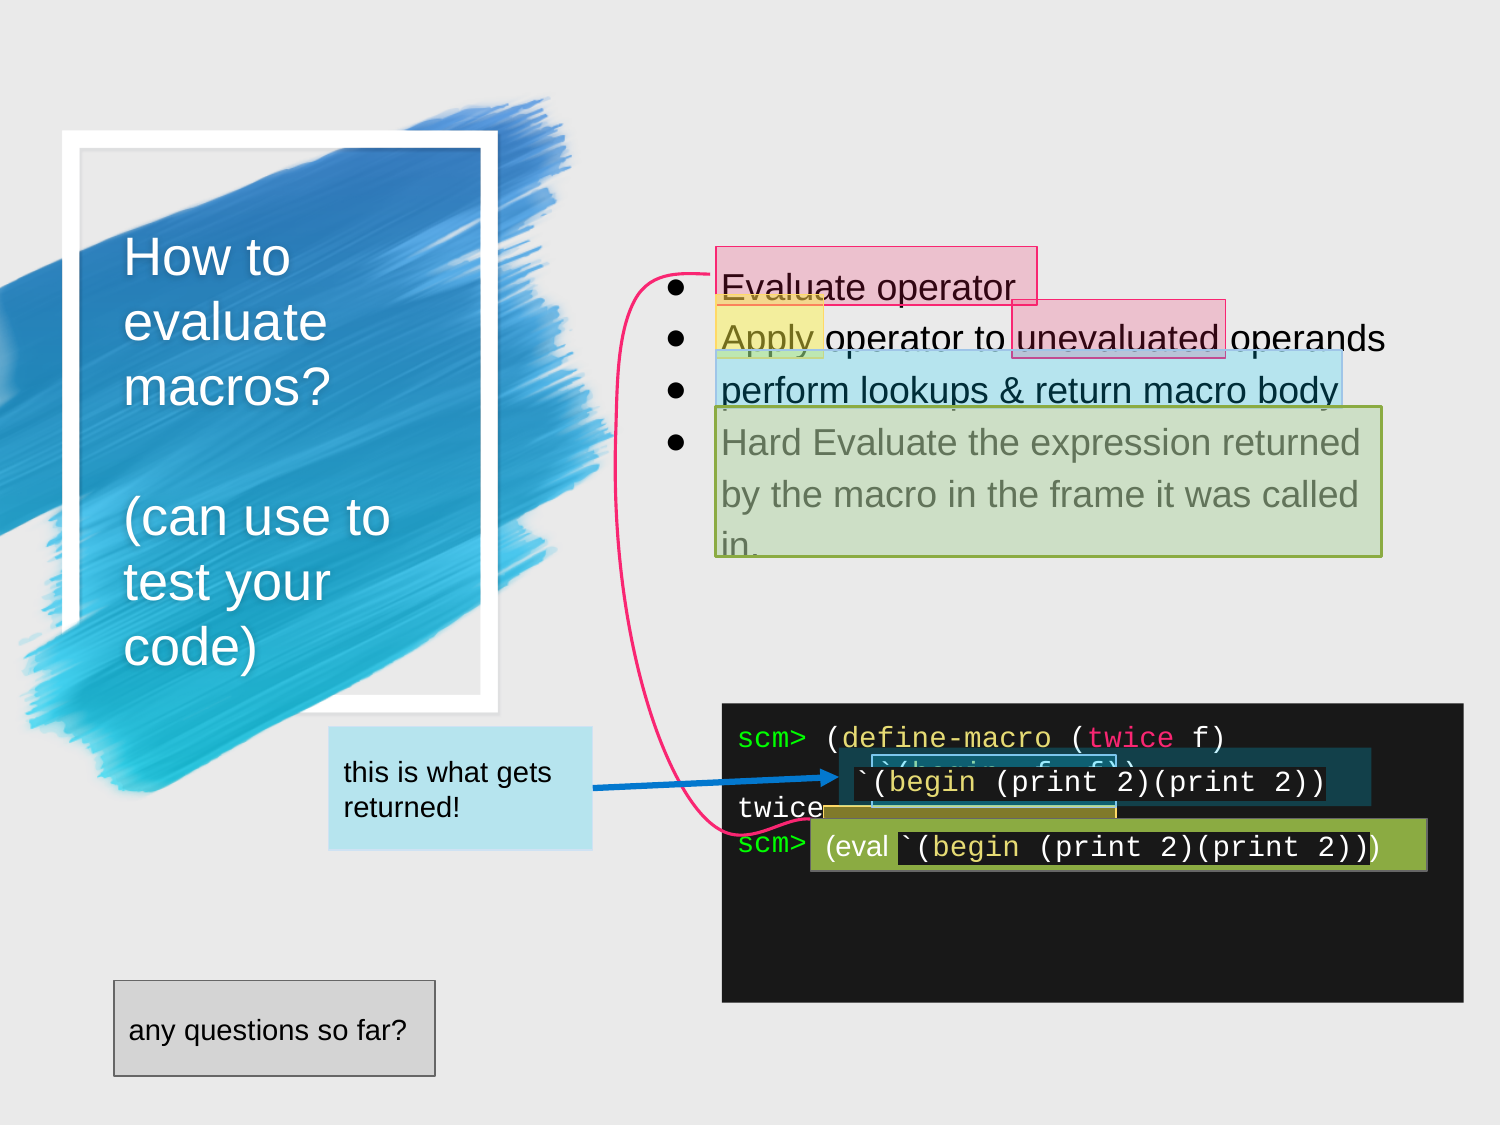

Evaluate operator
Apply operator to unevaluated operands
perform lookups & return macro body
Hard Evaluate the expression returned by the macro in the frame it was called in.

# How to evaluate macros?

(can use to test your code)

scm> (define-macro (twice f)
        `(begin ,f ,f))
twice
scm> (twice (print 2))
2
2
this is what gets returned!
`(begin (print 2)(print 2))

(eval `(begin (print 2)(print 2)))

any questions so far?